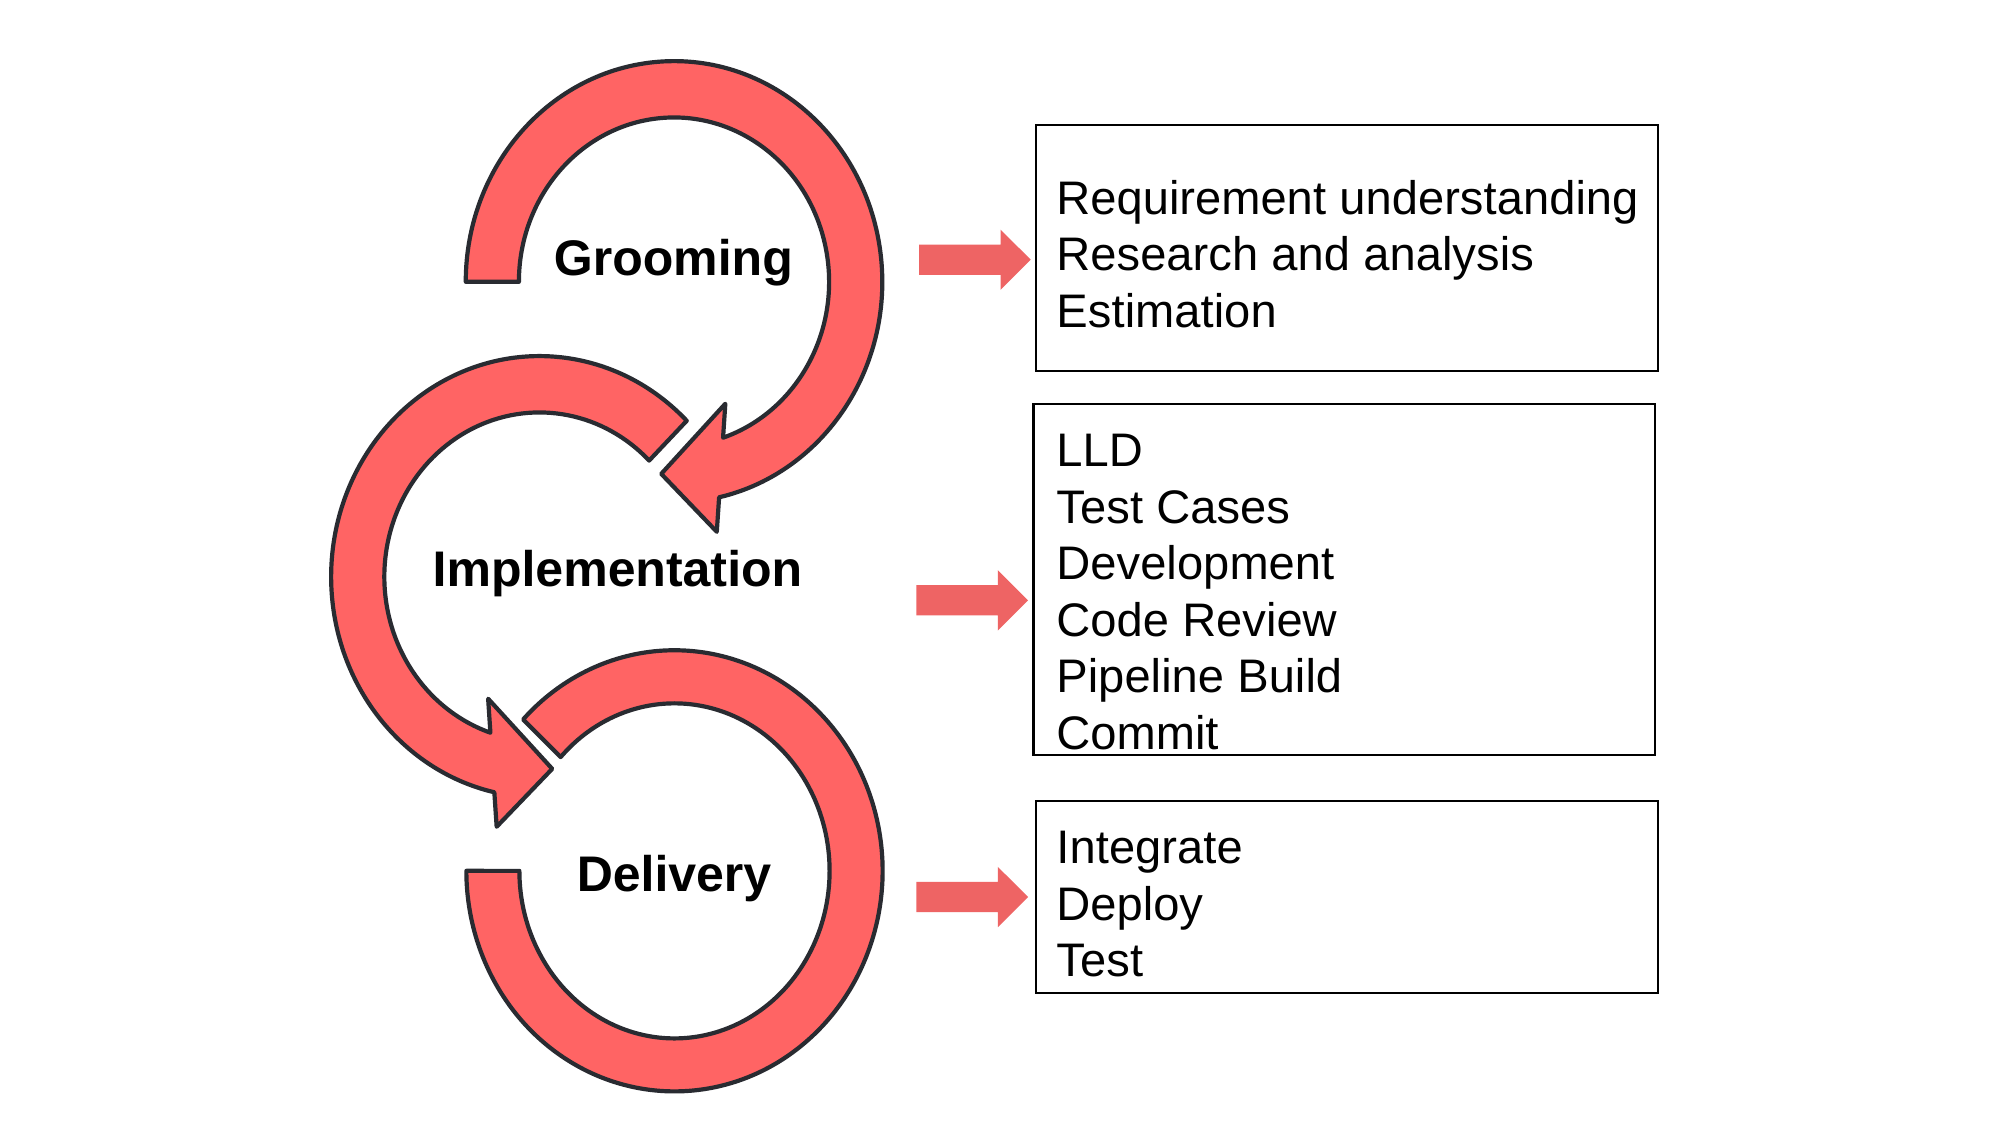

Grooming

Implementation

Delivery

Requirement understanding
Research and analysis
Estimation

LLD
Test Cases
Development
Code Review
Pipeline Build
Commit

Integrate
Deploy
Test

29